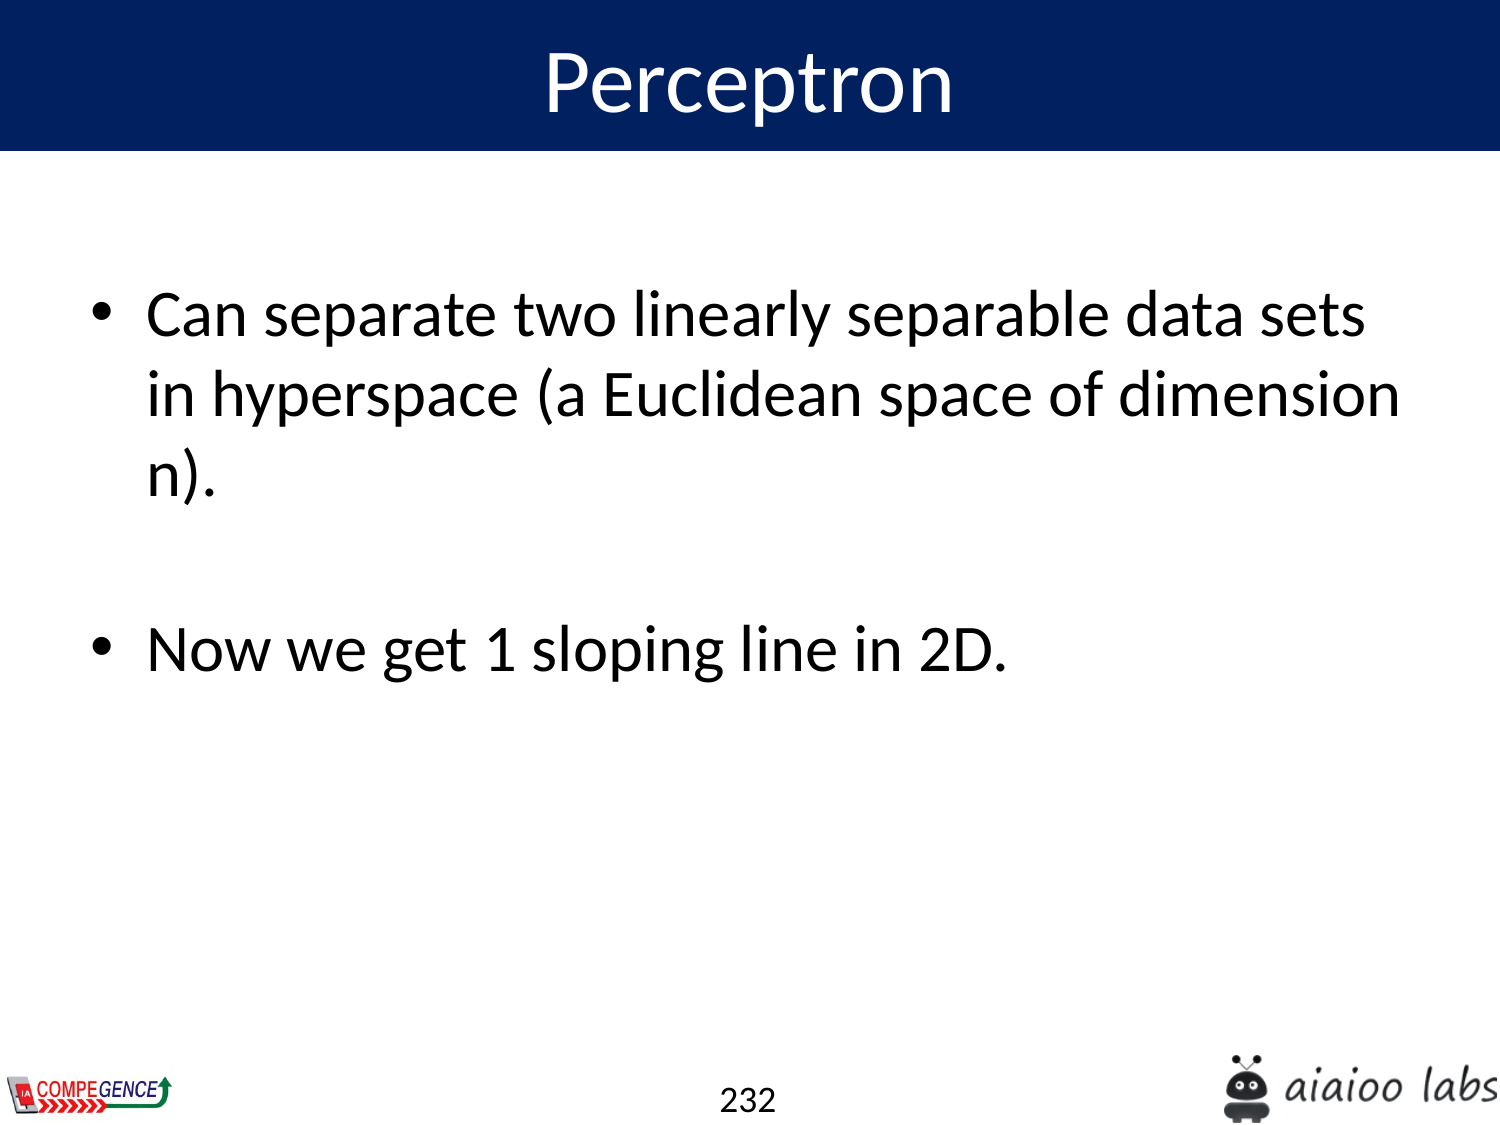

Perceptron
Can separate two linearly separable data sets in hyperspace (a Euclidean space of dimension n).

Now we get 1 sloping line in 2D.